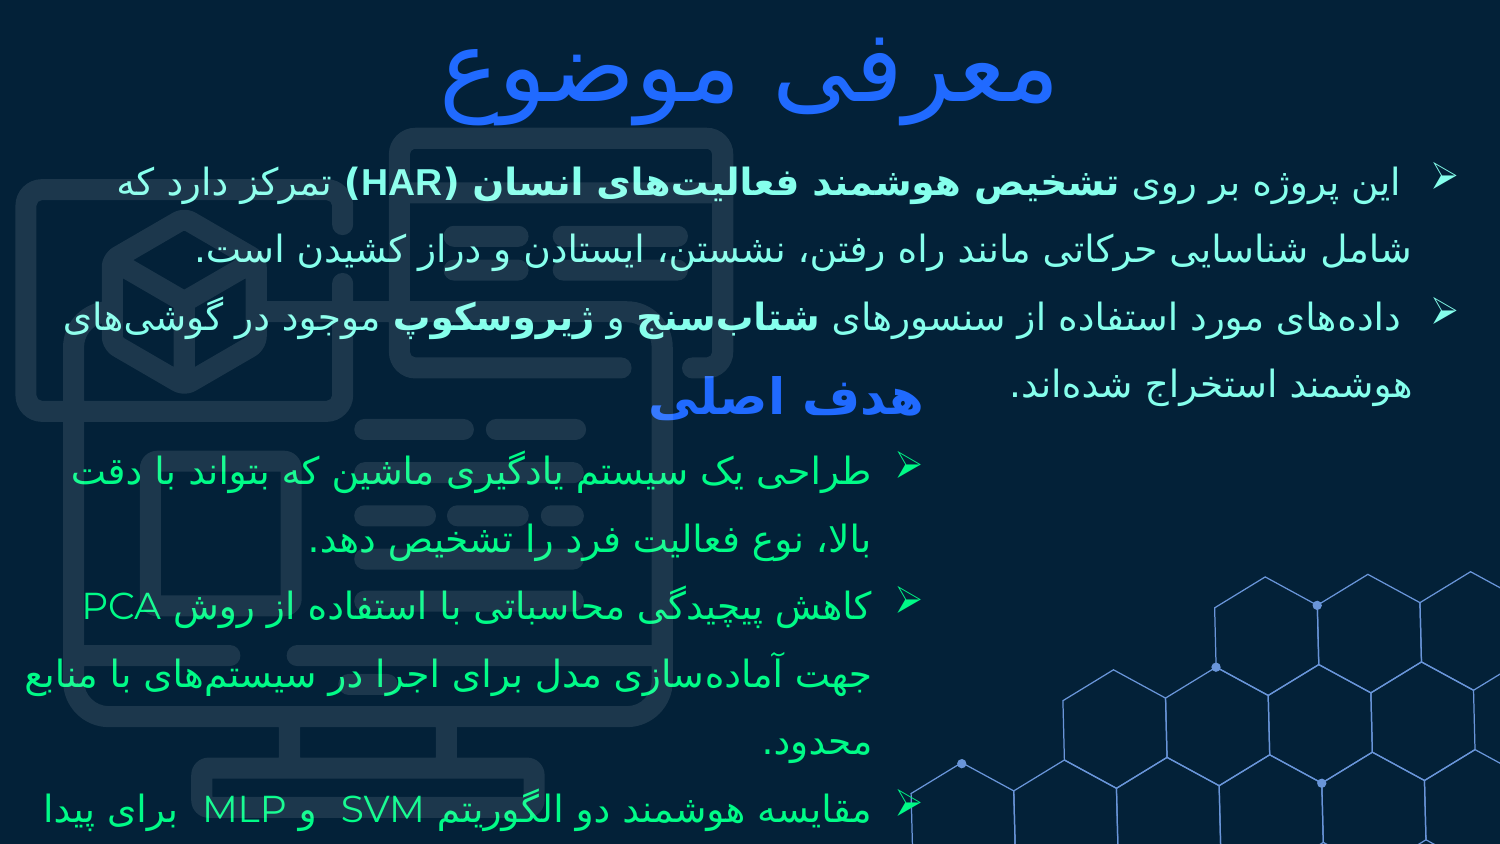

# معرفی موضوع

 این پروژه بر روی تشخیص هوشمند فعالیت‌های انسان (HAR) تمرکز دارد که شامل شناسایی حرکاتی مانند راه رفتن، نشستن، ایستادن و دراز کشیدن است.
 داده‌های مورد استفاده از سنسورهای شتاب‌سنج و ژیروسکوپ موجود در گوشی‌های هوشمند استخراج شده‌اند.
هدف اصلی
طراحی یک سیستم یادگیری ماشین که بتواند با دقت بالا، نوع فعالیت فرد را تشخیص دهد.
کاهش پیچیدگی محاسباتی با استفاده از روش PCA  جهت آماده‌سازی مدل برای اجرا در سیستم‌های با منابع محدود.
مقایسه هوشمند دو الگوریتم SVM  و MLP  برای پیدا کردن بهینه‌ترین مدل از نظر سرعت و دقت.